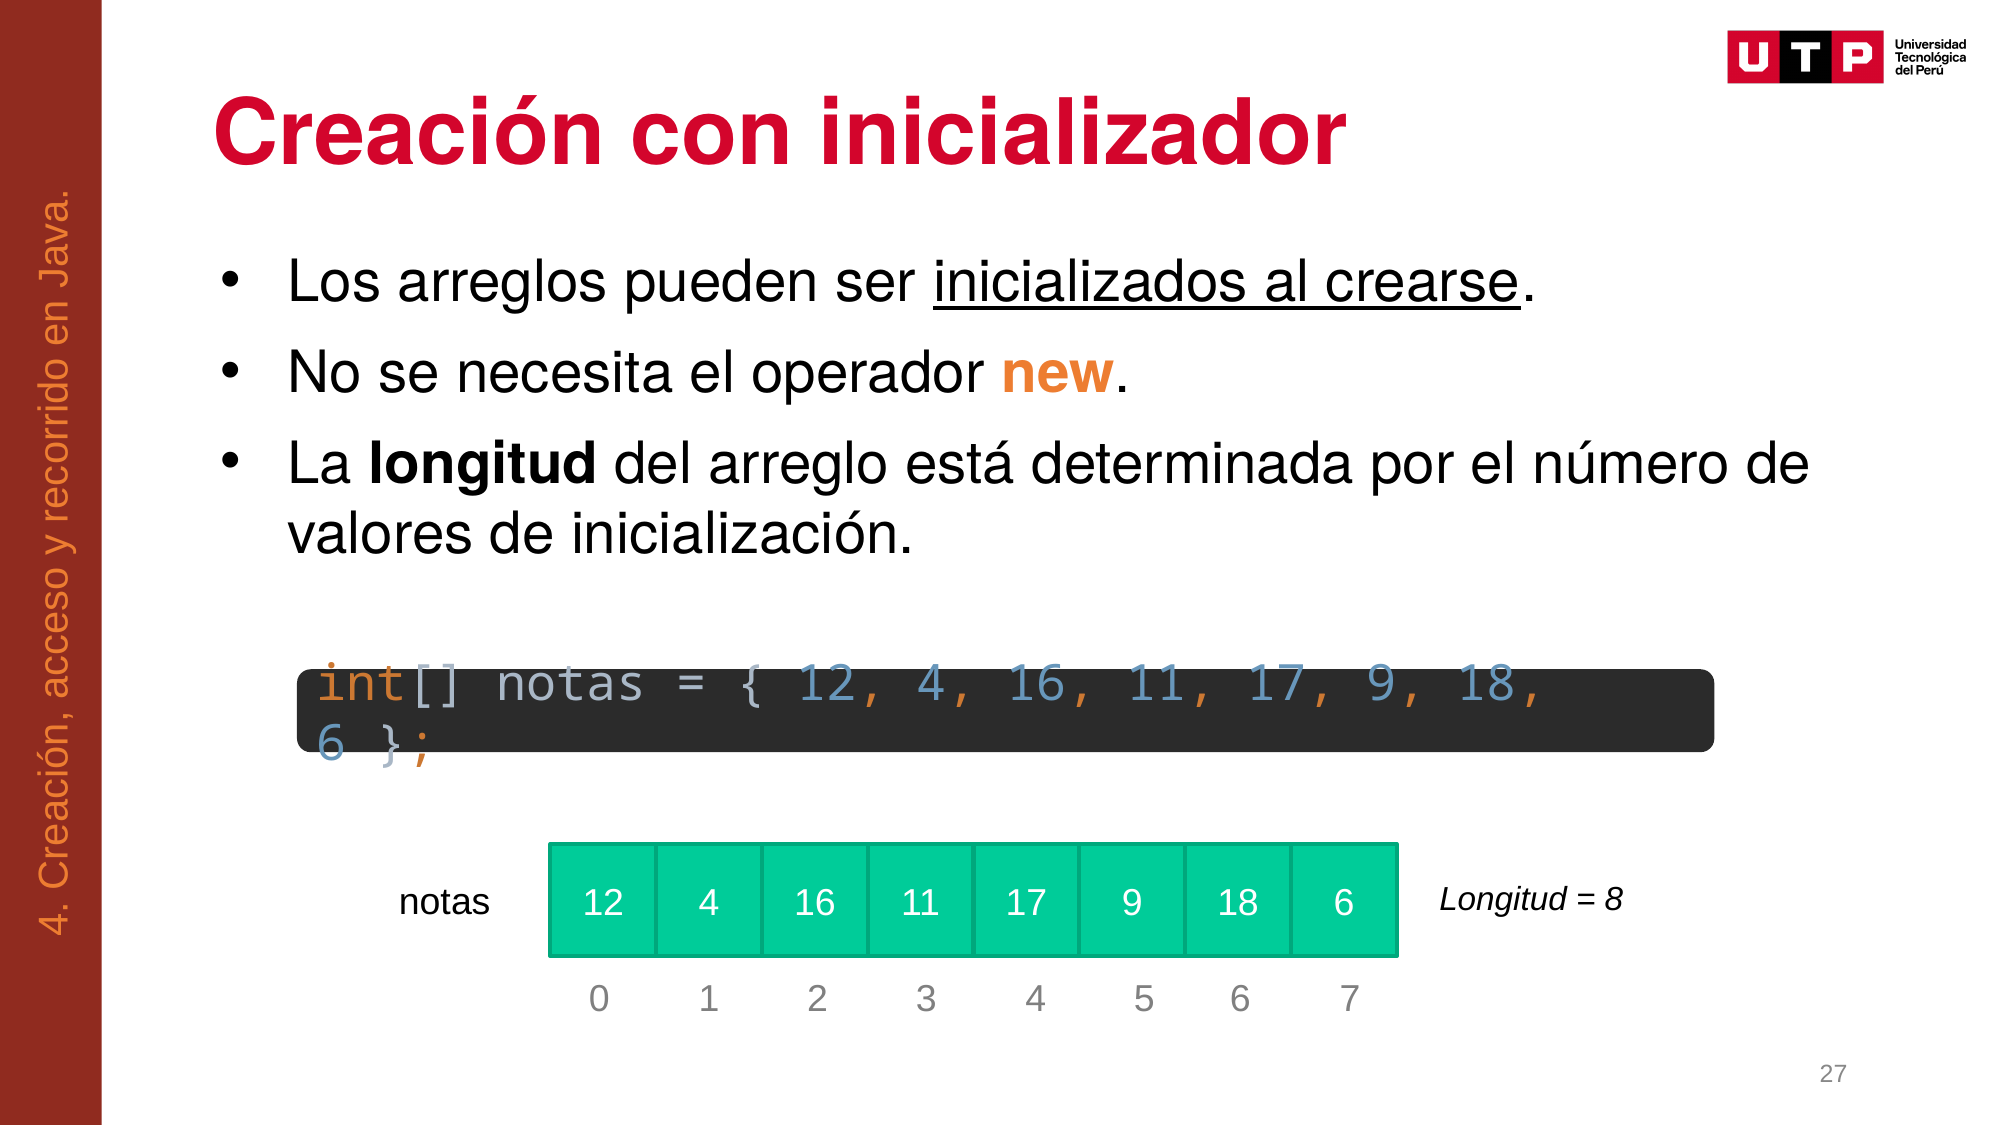

4. Creación, acceso y recorrido en Java.
# Creación con inicializador
Los arreglos pueden ser inicializados al crearse.
No se necesita el operador new.
La longitud del arreglo está determinada por el número de valores de inicialización.

int[] notas = { 12, 4, 16, 11, 17, 9, 18, 6 };
12
4
16
11
17
9
18
6
notas
Longitud = 8
5
6
7
2
3
4
0
1
27